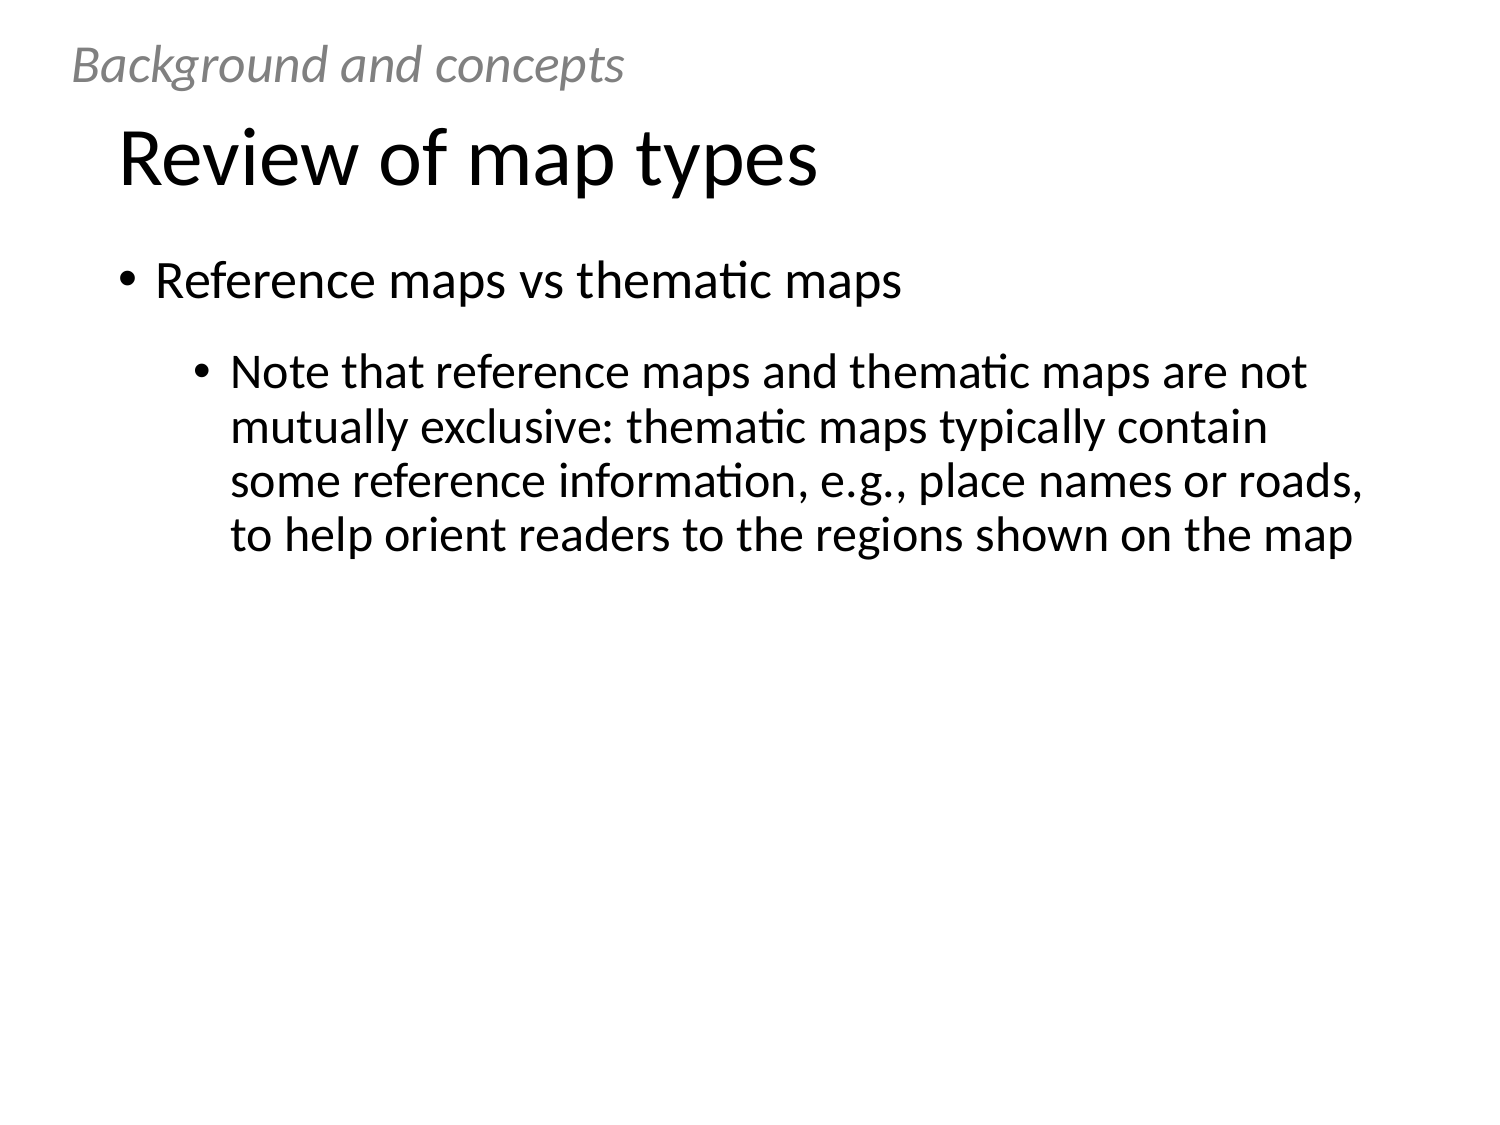

Background and concepts
# Review of map types
Reference maps vs thematic maps
Note that reference maps and thematic maps are not mutually exclusive: thematic maps typically contain some reference information, e.g., place names or roads, to help orient readers to the regions shown on the map